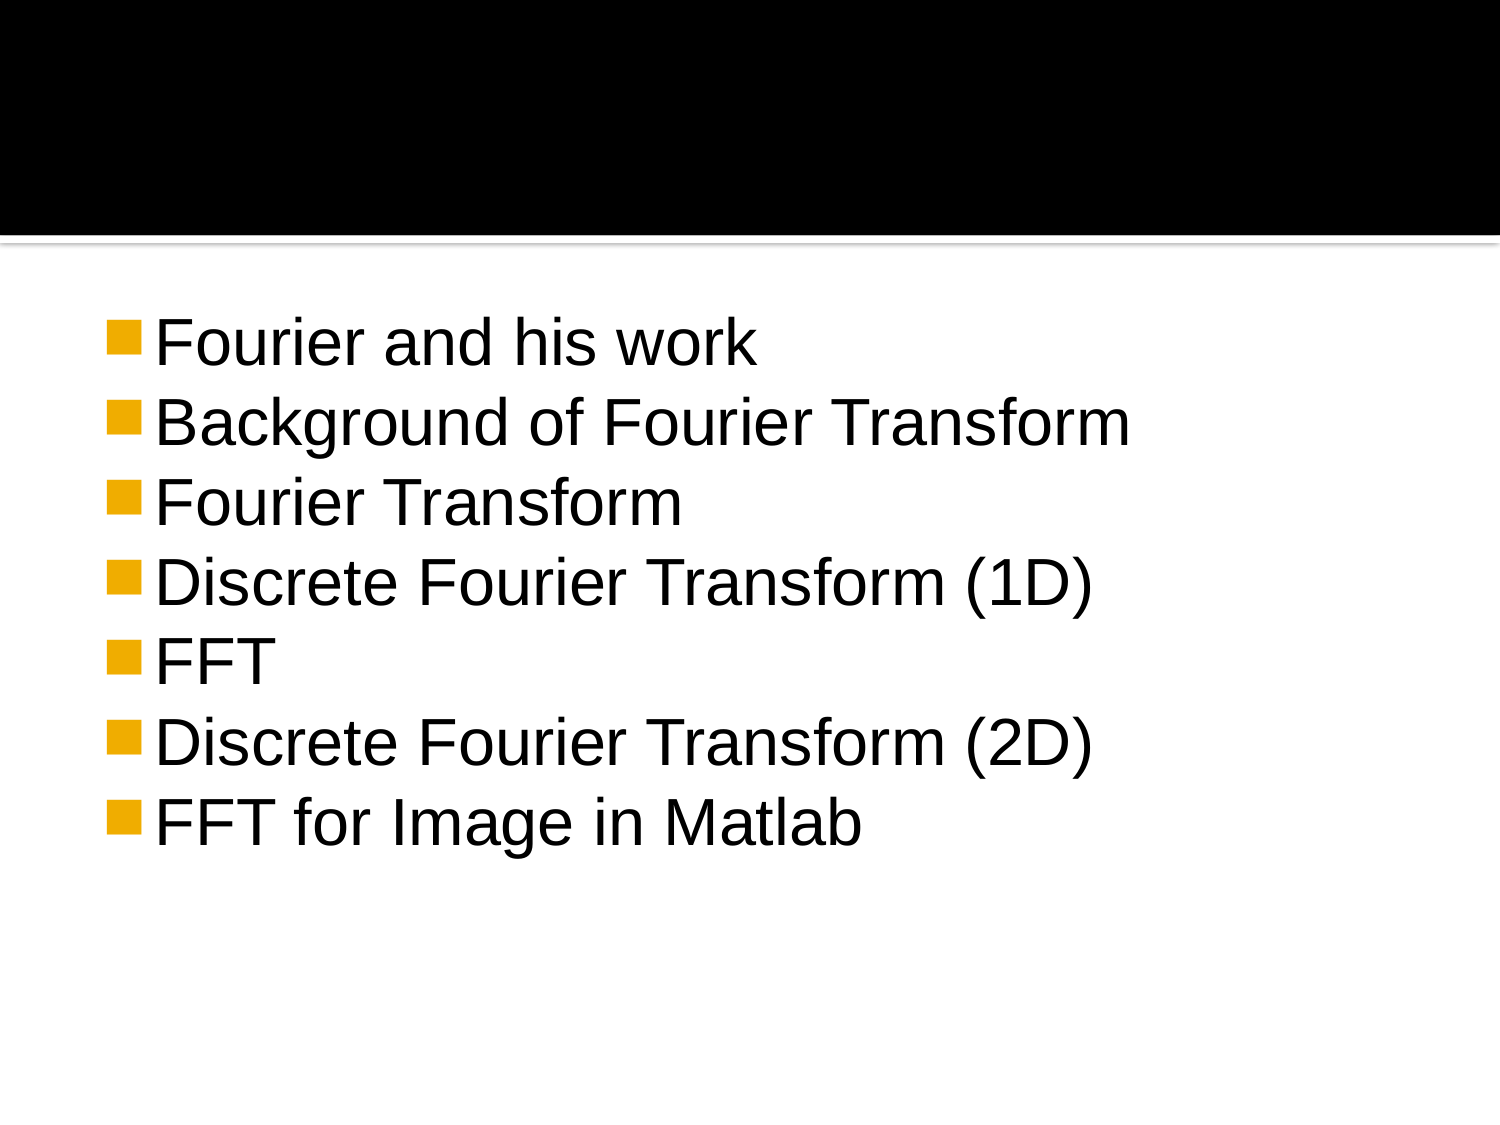

#
Fourier and his work
Background of Fourier Transform
Fourier Transform
Discrete Fourier Transform (1D)
FFT
Discrete Fourier Transform (2D)
FFT for Image in Matlab